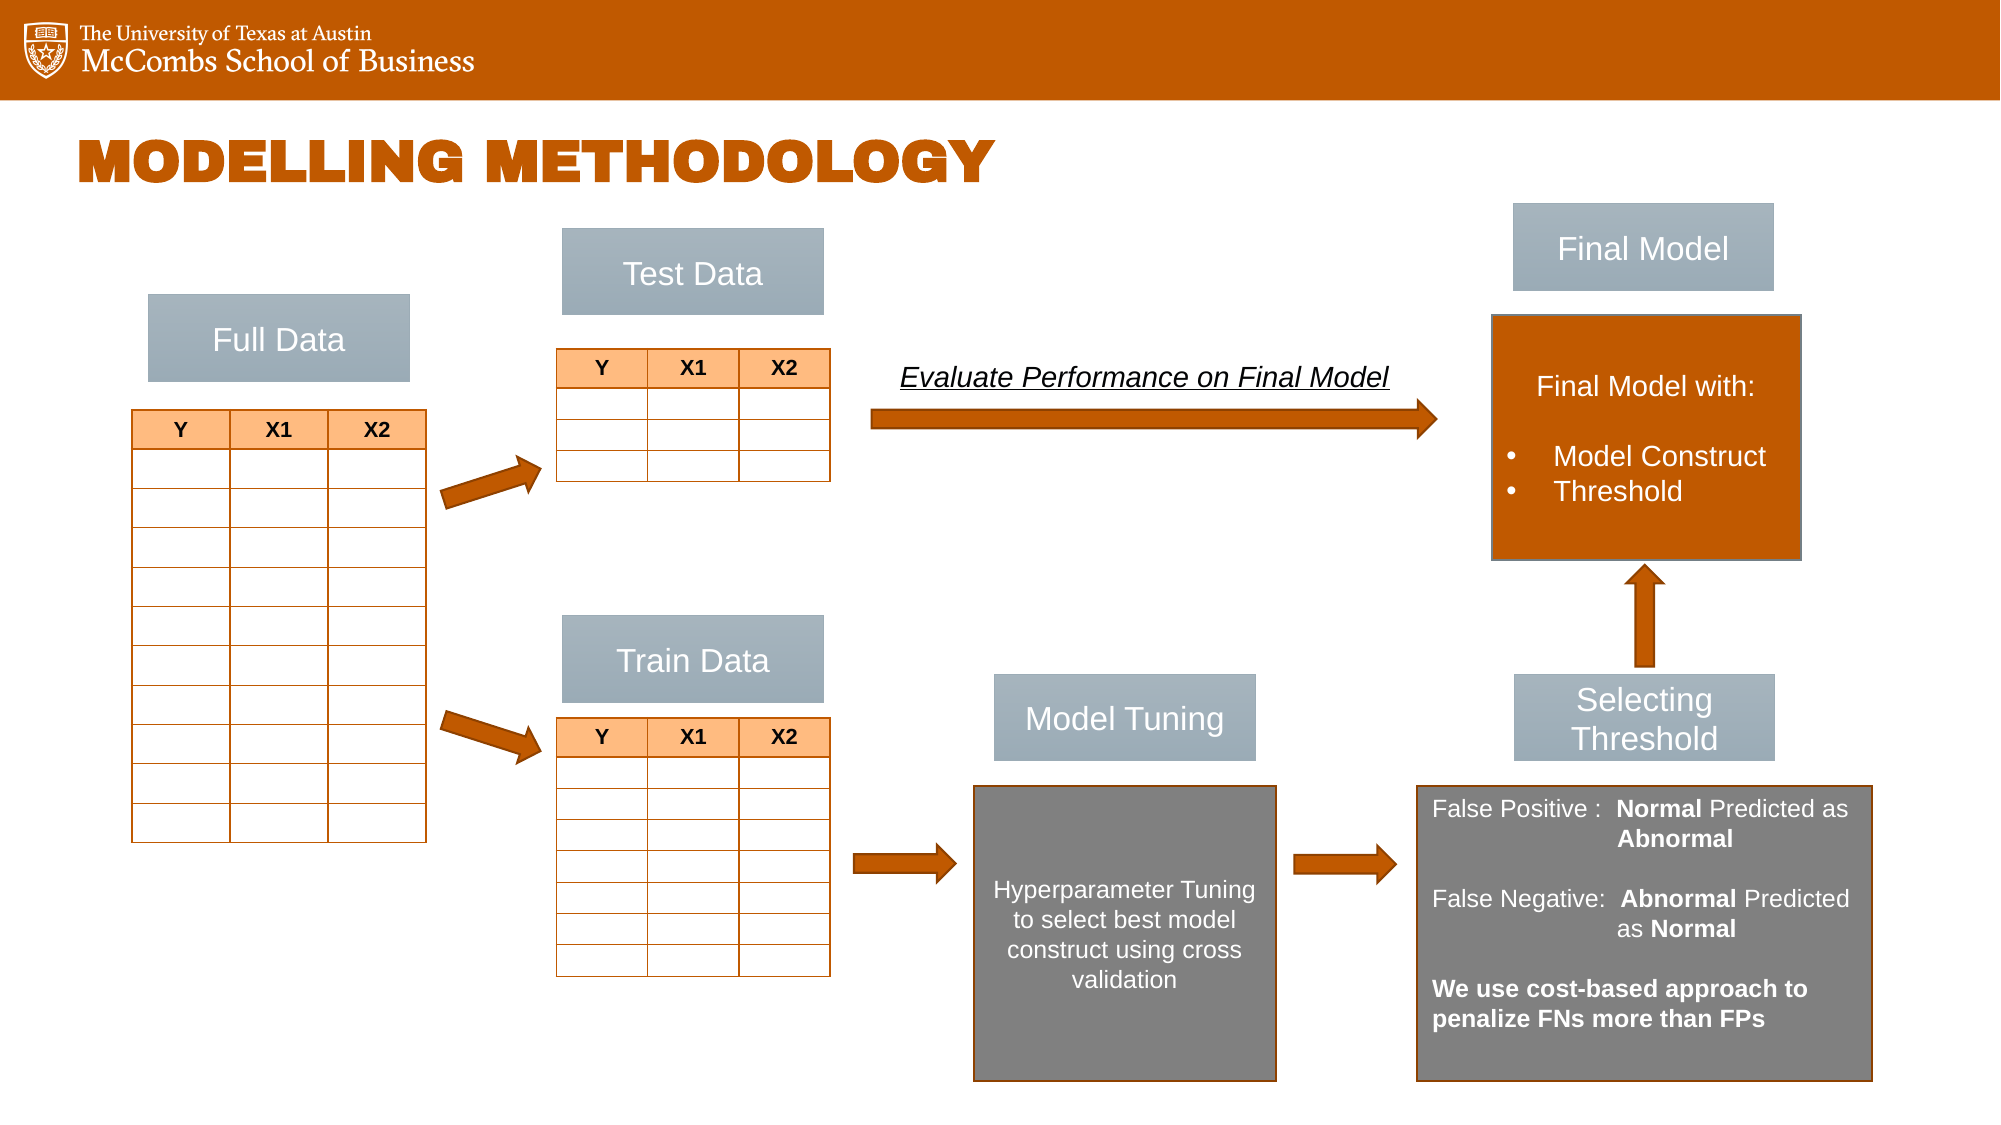

MODELLING METHODOLOGY
Final Model
Test Data
Full Data
Final Model with:

Model Construct
Threshold
| Y | X1 | X2 |
| --- | --- | --- |
|  |  |  |
|  |  |  |
|  |  |  |
Evaluate Performance on Final Model

| Y | X1 | X2 |
| --- | --- | --- |
|  |  |  |
|  |  |  |
|  |  |  |
|  |  |  |
|  |  |  |
|  |  |  |
|  |  |  |
|  |  |  |
|  |  |  |
|  |  |  |

Train Data
Model Tuning
Selecting Threshold

| Y | X1 | X2 |
| --- | --- | --- |
|  |  |  |
|  |  |  |
|  |  |  |
|  |  |  |
|  |  |  |
|  |  |  |
|  |  |  |
Hyperparameter Tuning to select best model construct using cross validation
False Positive :  Normal Predicted as 	     Abnormal

False Negative:  Abnormal Predicted 	     as Normal

We use cost-based approach to penalize FNs more than FPs